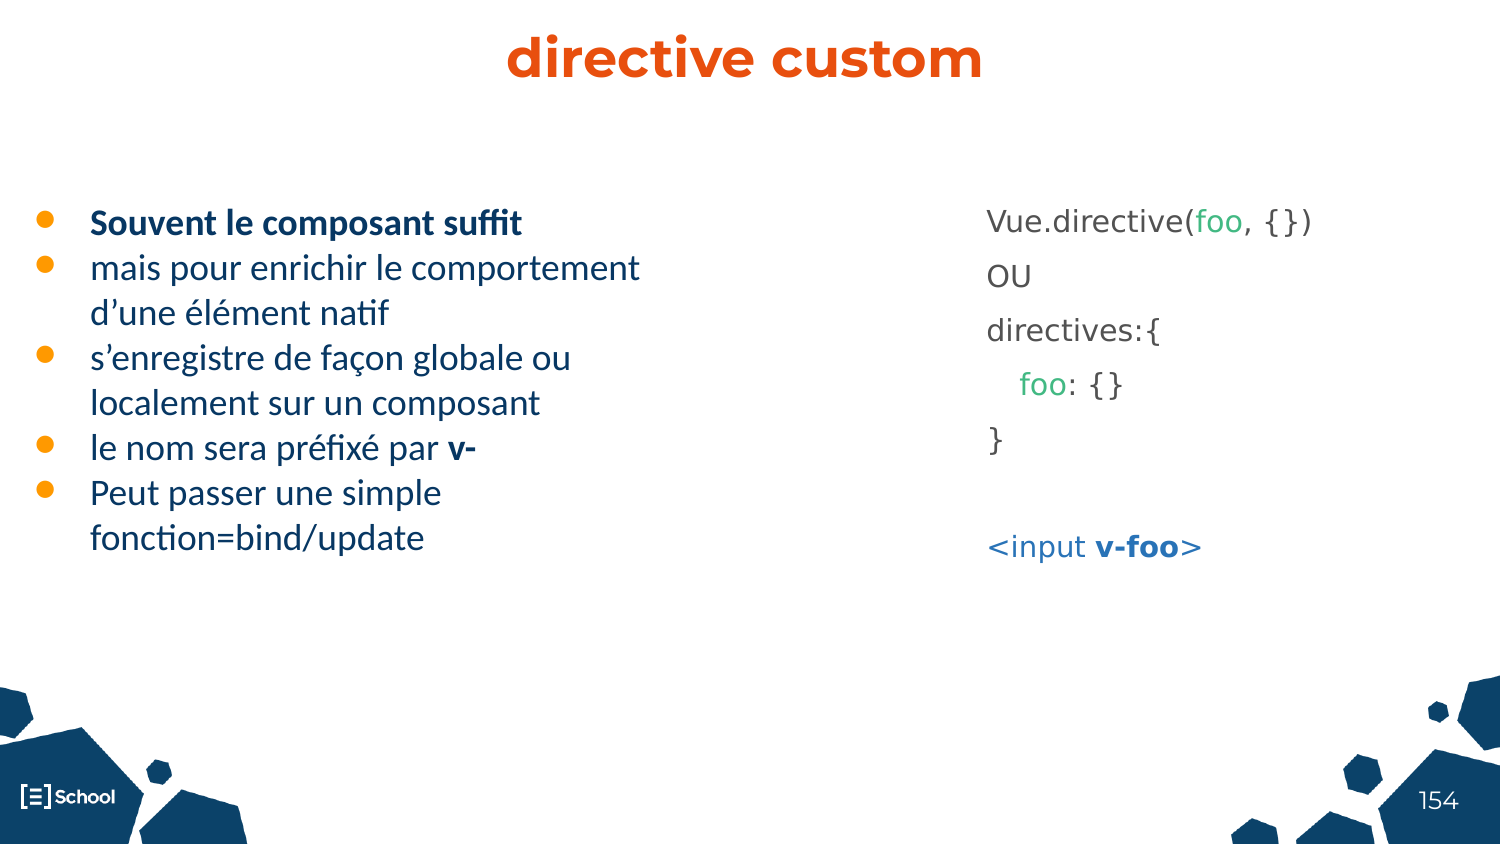

# directive custom
Composant: le controller

Vue.directive(foo, {})
OU
directives:{
foo: {}
}

<input v-foo>
Souvent le composant suffit
mais pour enrichir le comportement d’une élément natif
s’enregistre de façon globale ou localement sur un composant
le nom sera préfixé par v-
Peut passer une simple fonction=bind/update

154